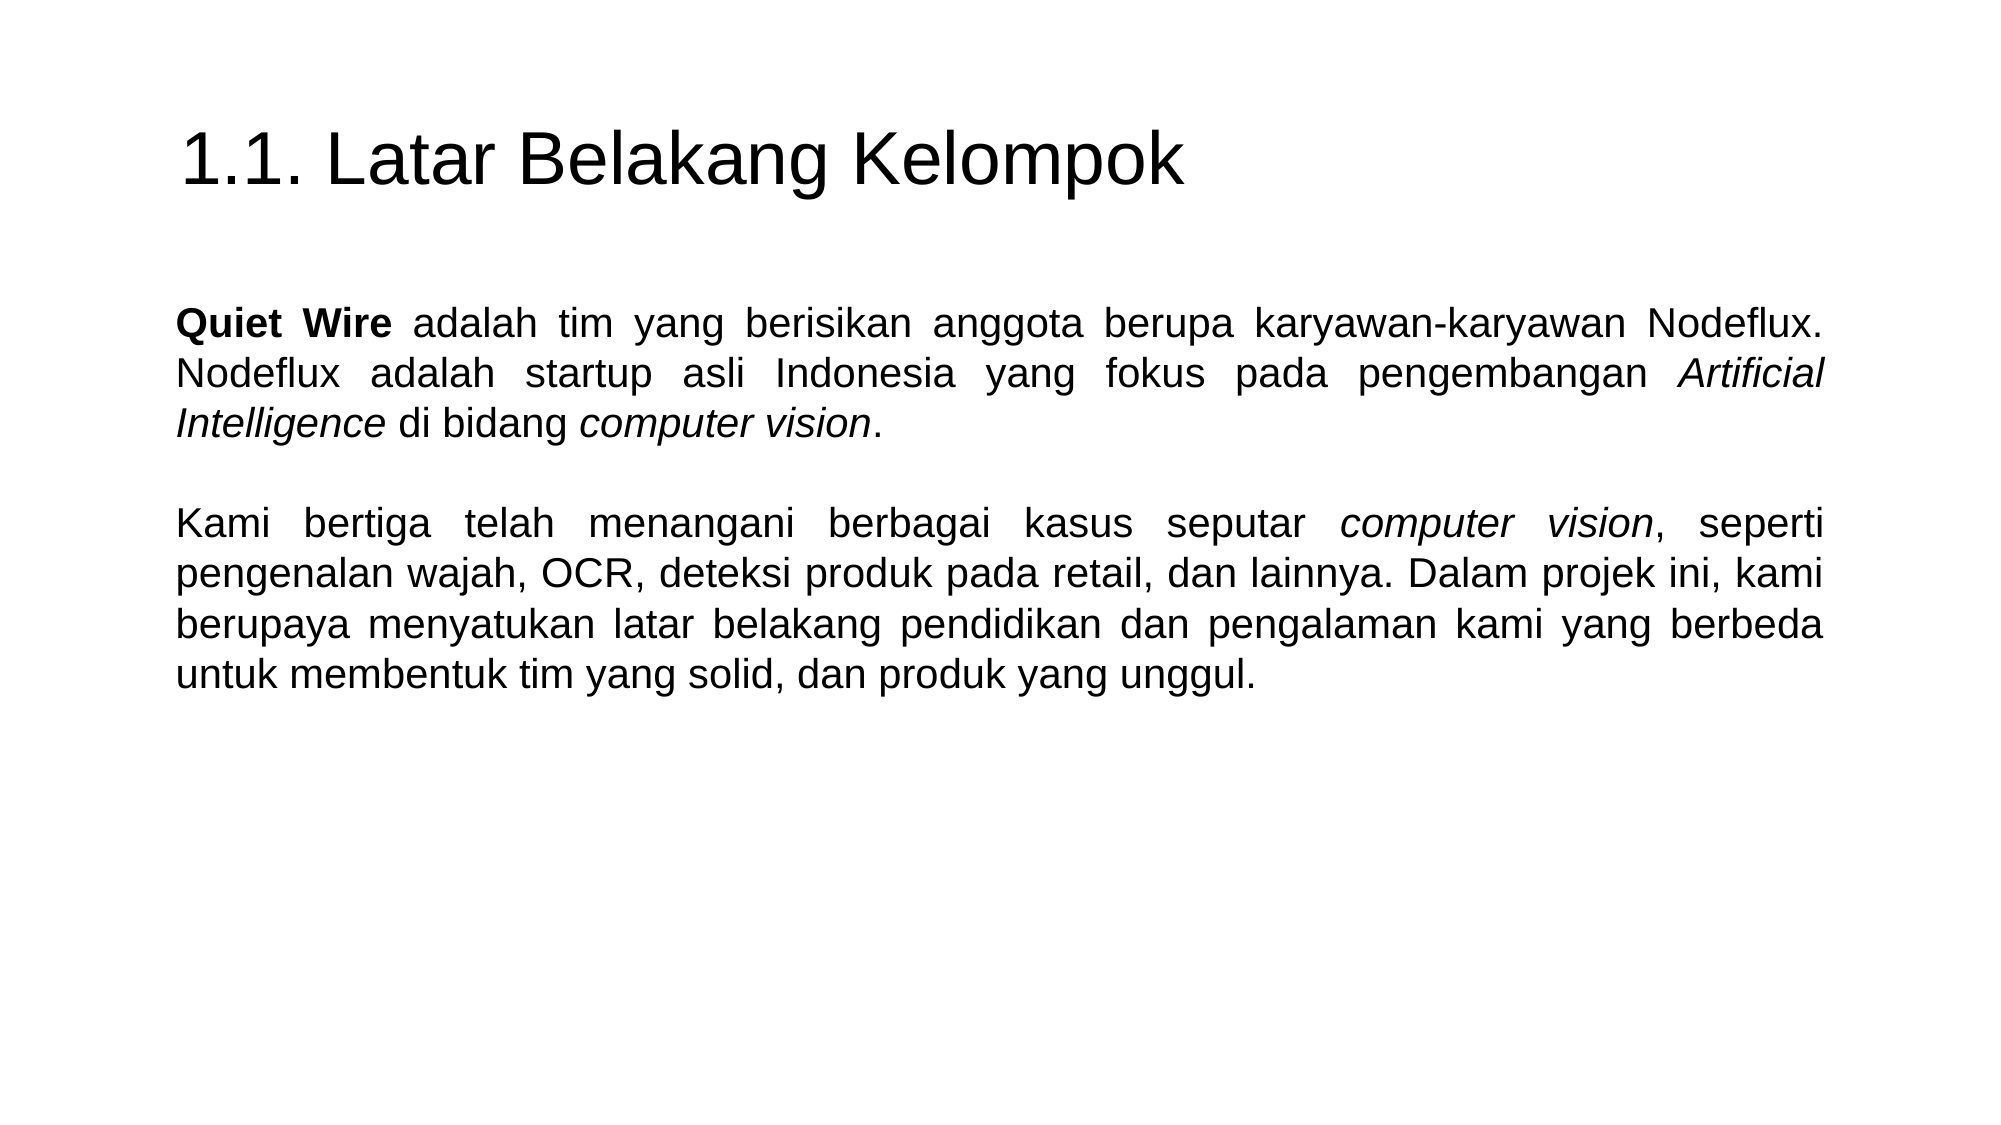

1.1. Latar Belakang Kelompok

Quiet Wire adalah tim yang berisikan anggota berupa karyawan-karyawan Nodeflux. Nodeflux adalah startup asli Indonesia yang fokus pada pengembangan Artificial Intelligence di bidang computer vision.

Kami bertiga telah menangani berbagai kasus seputar computer vision, seperti pengenalan wajah, OCR, deteksi produk pada retail, dan lainnya. Dalam projek ini, kami berupaya menyatukan latar belakang pendidikan dan pengalaman kami yang berbeda untuk membentuk tim yang solid, dan produk yang unggul.